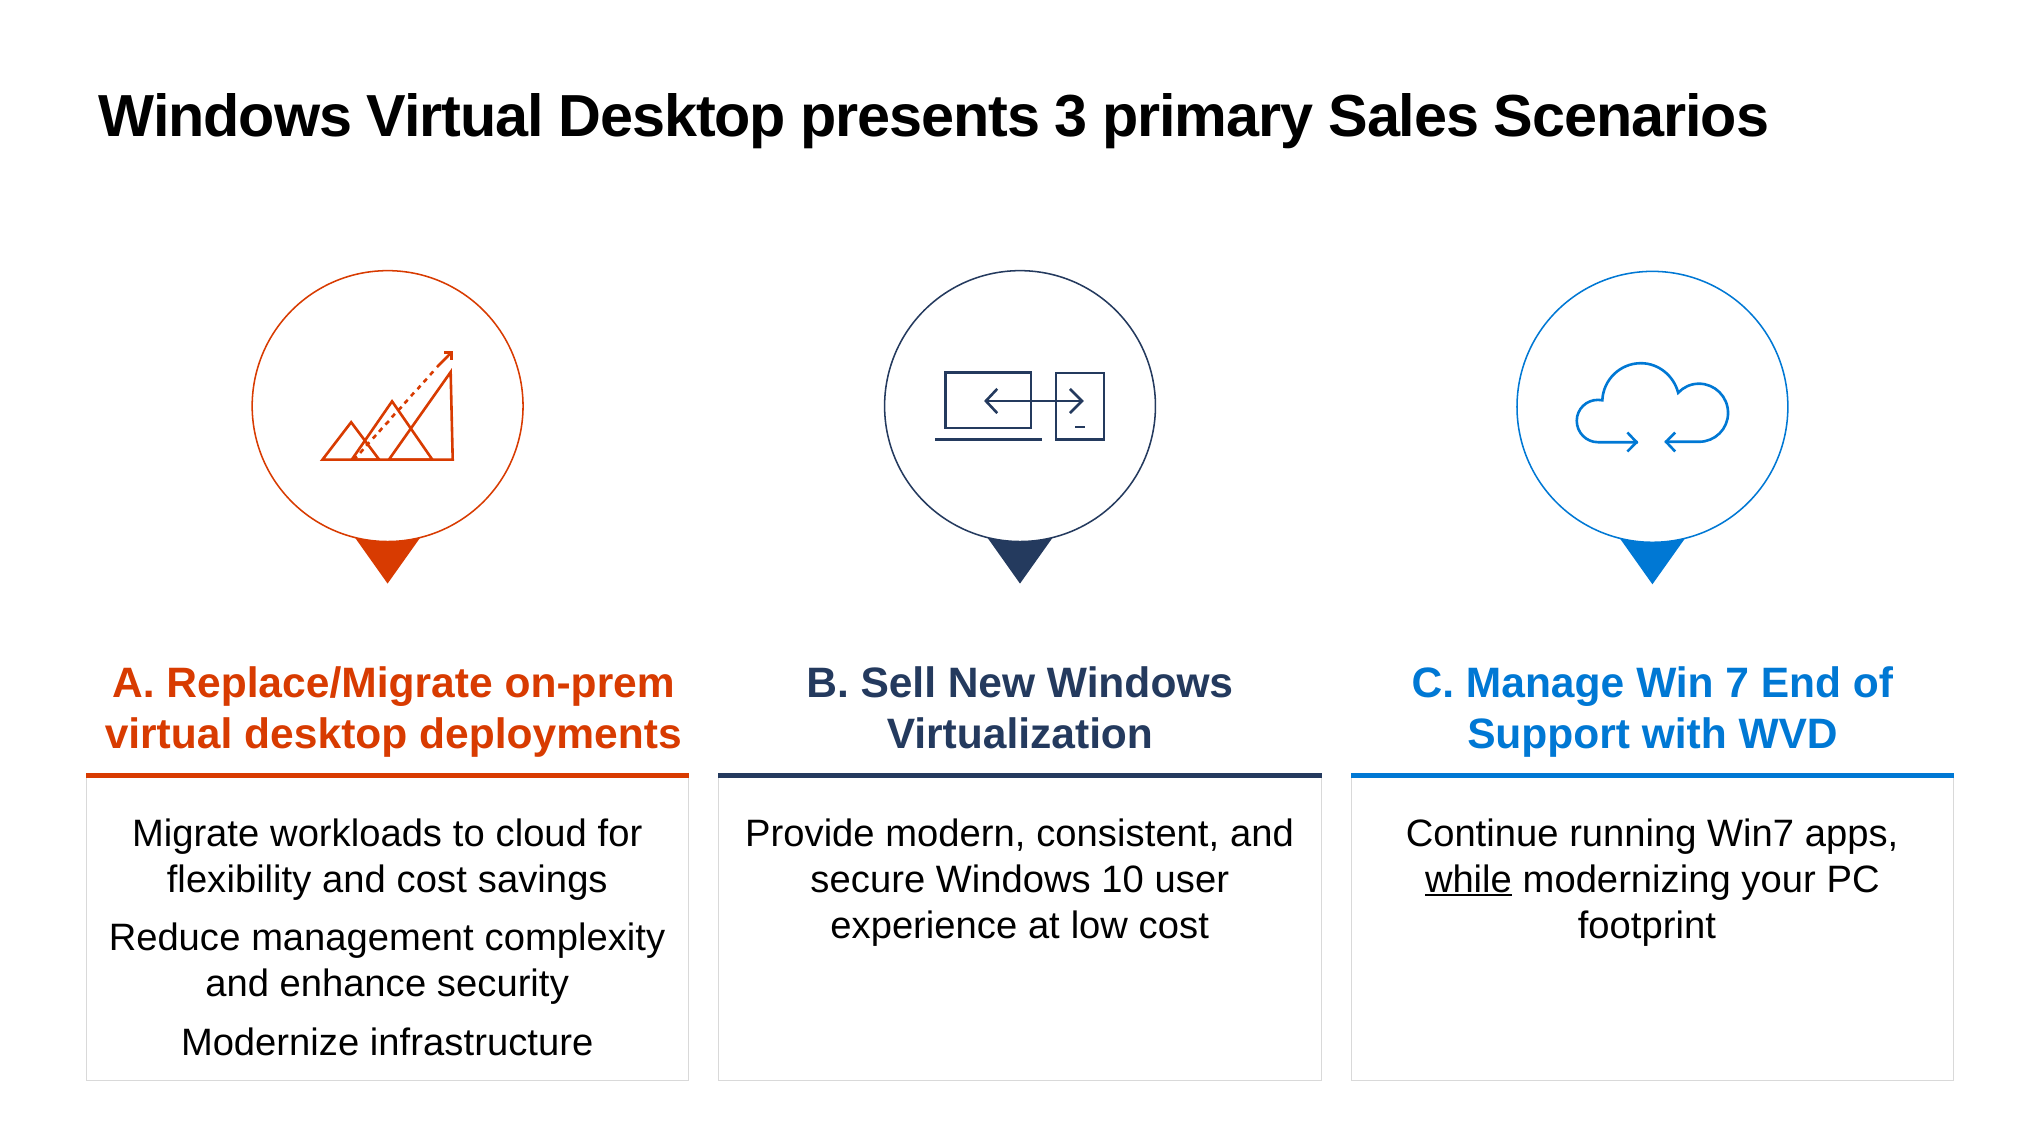

# Windows Virtual Desktop presents 3 primary Sales Scenarios

A. Replace/Migrate on-prem virtual desktop deployments
B. Sell New Windows Virtualization
C. Manage Win 7 End of Support with WVD

Migrate workloads to cloud for flexibility and cost savings
Reduce management complexity and enhance security
Modernize infrastructure

Provide modern, consistent, and secure Windows 10 user experience at low cost
Continue running Win7 apps, while modernizing your PC footprint